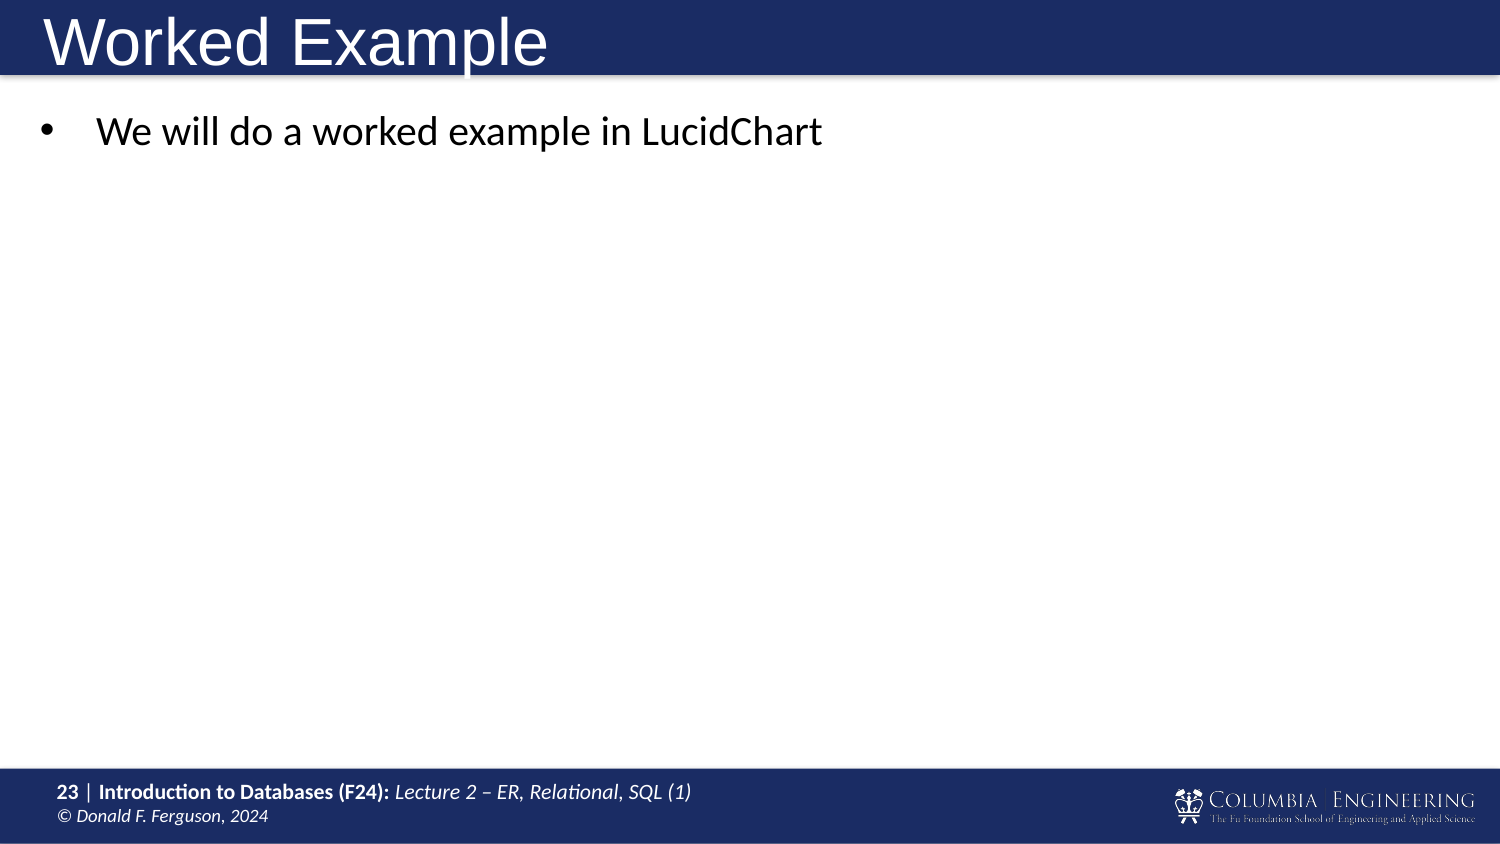

# Worked Example
We will do a worked example in LucidChart